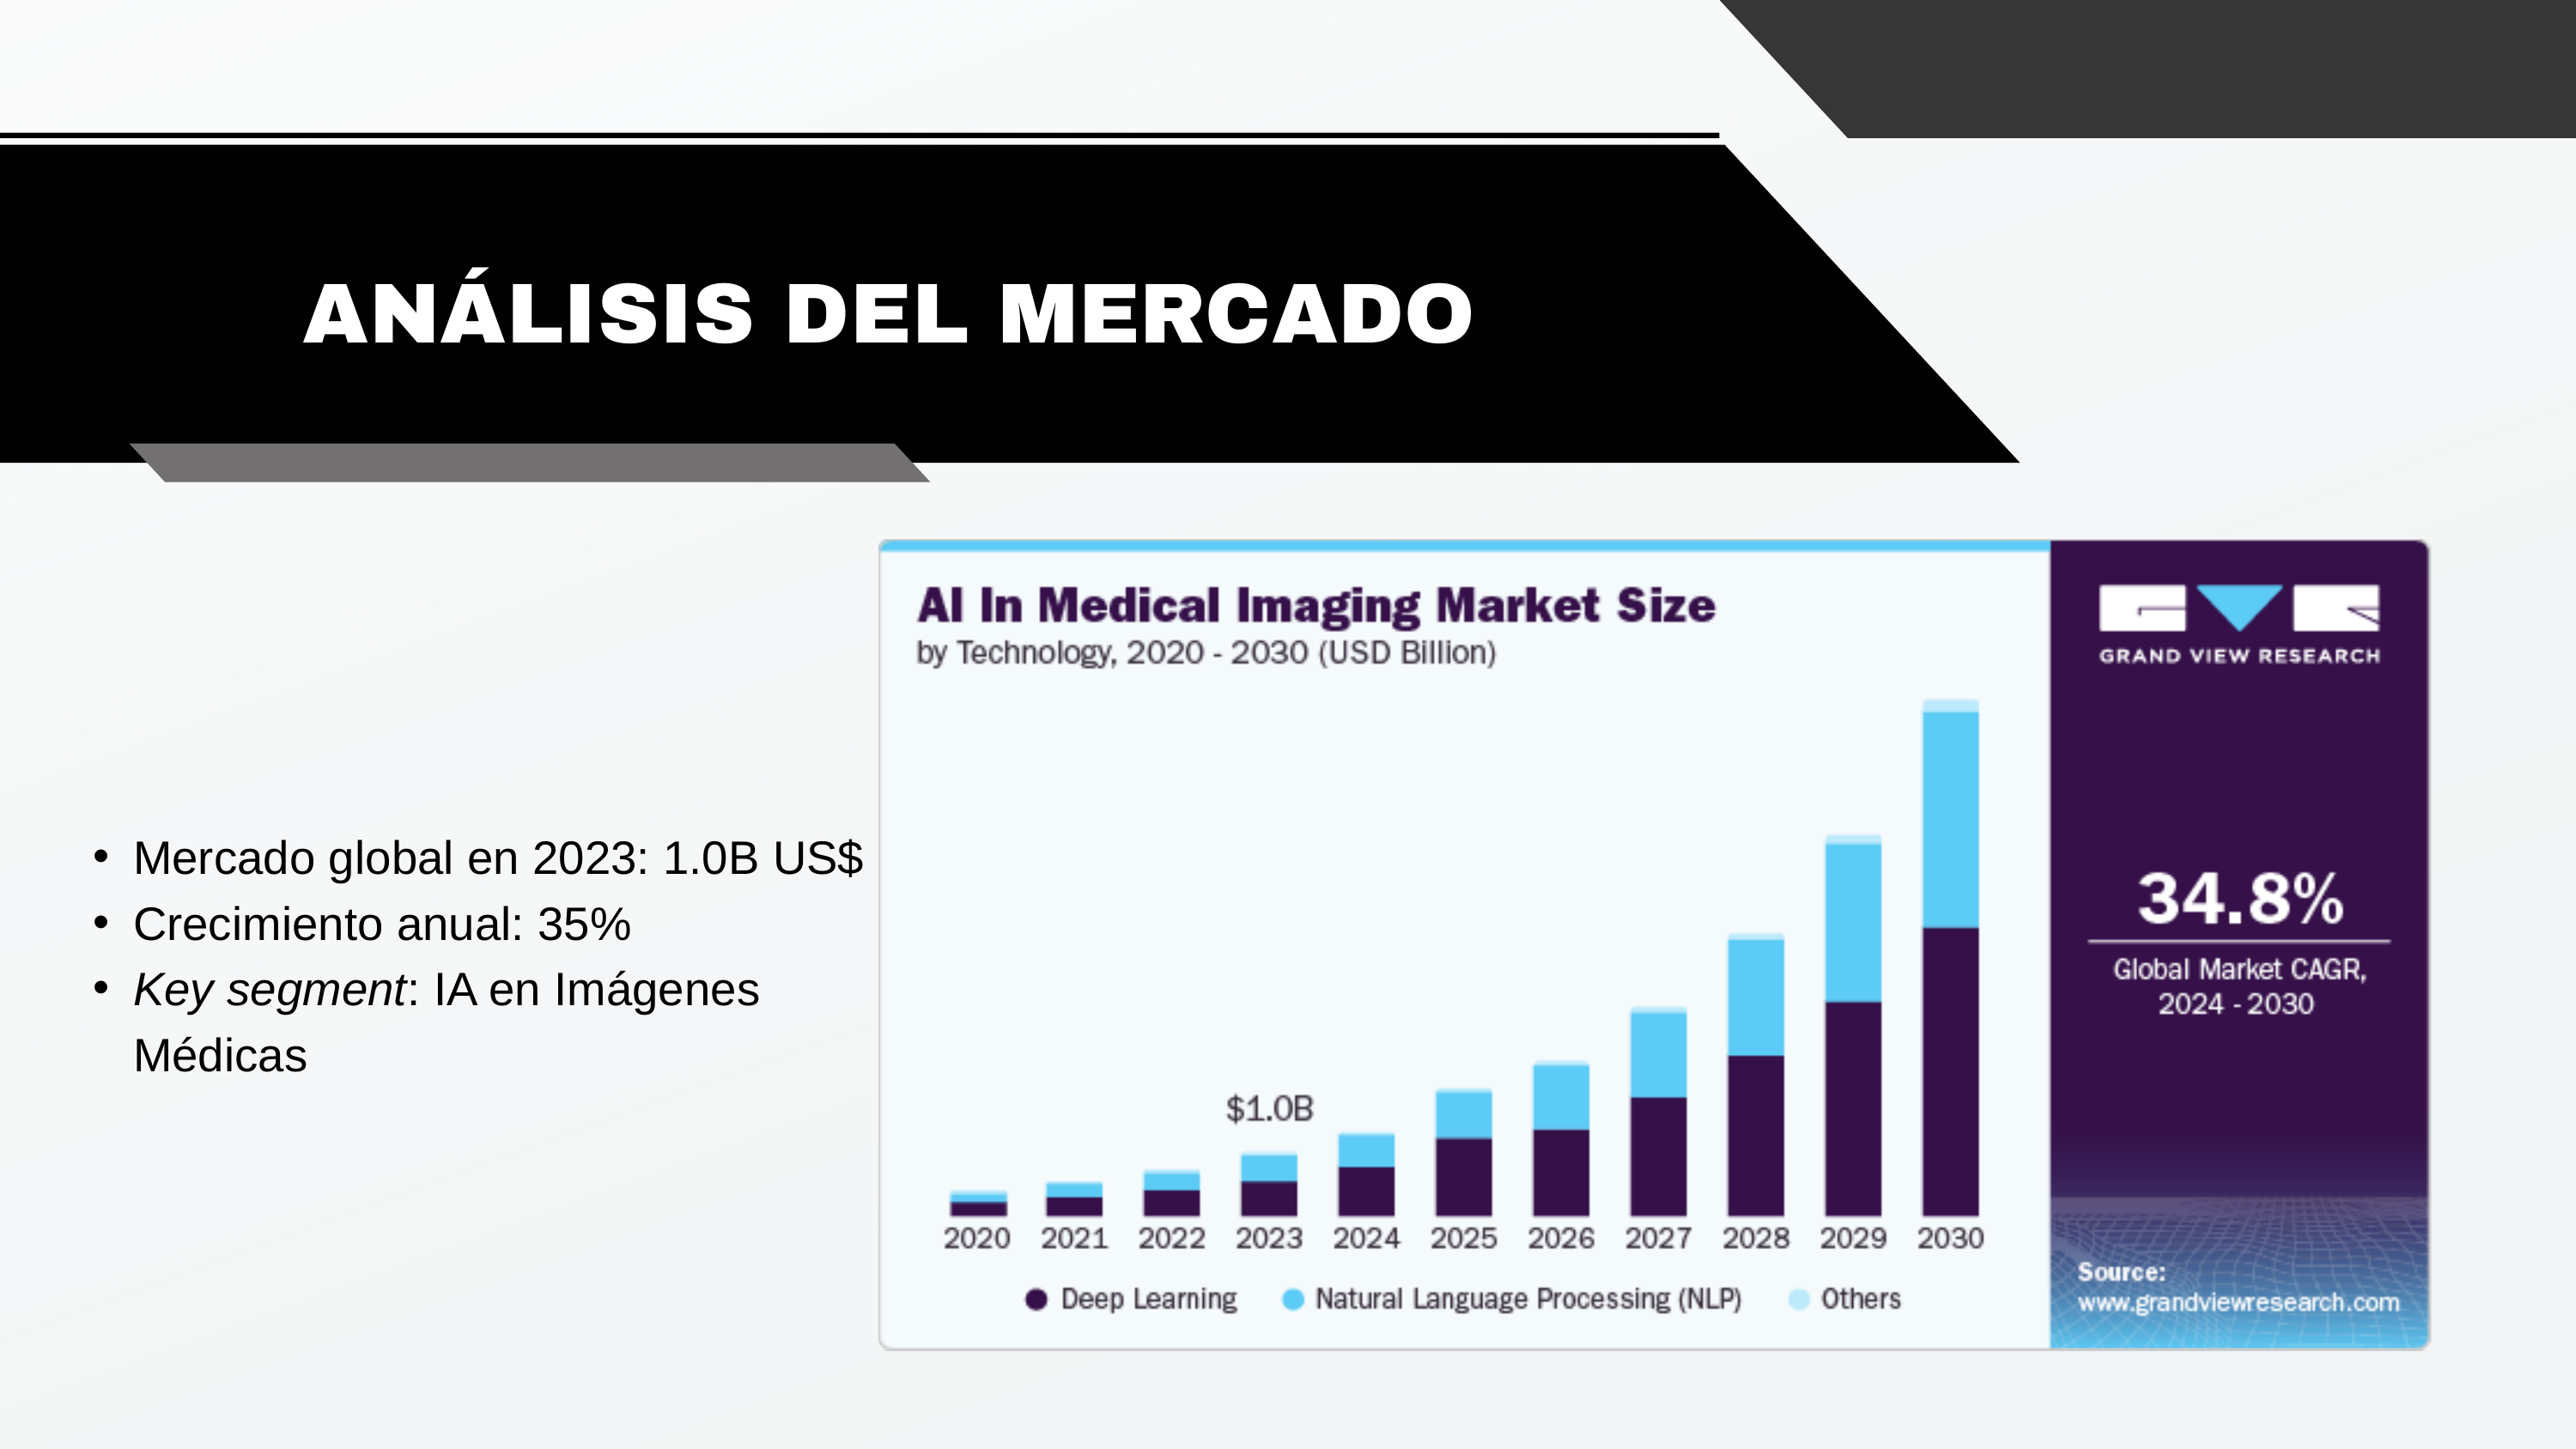

ANÁLISIS DEL MERCADO

Mercado global en 2023: 1.0B US$
Crecimiento anual: 35%
Key segment: IA en Imágenes Médicas